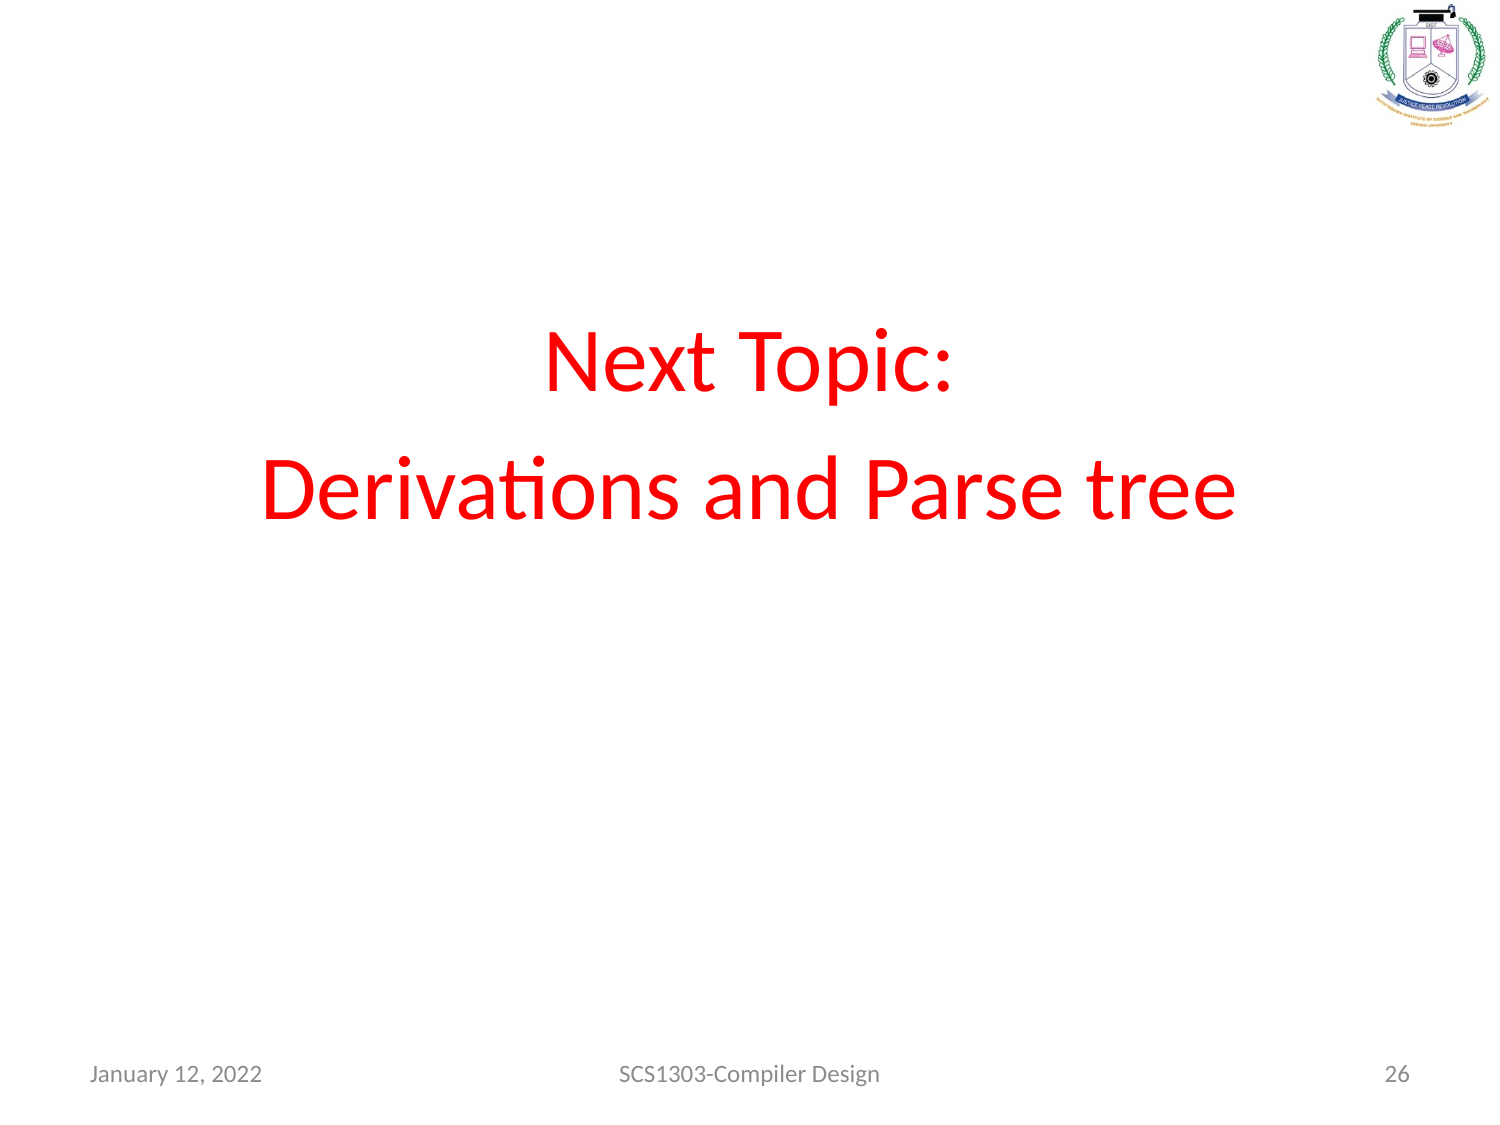

Next Topic:
Derivations and Parse tree
January 12, 2022
SCS1303-Compiler Design
26